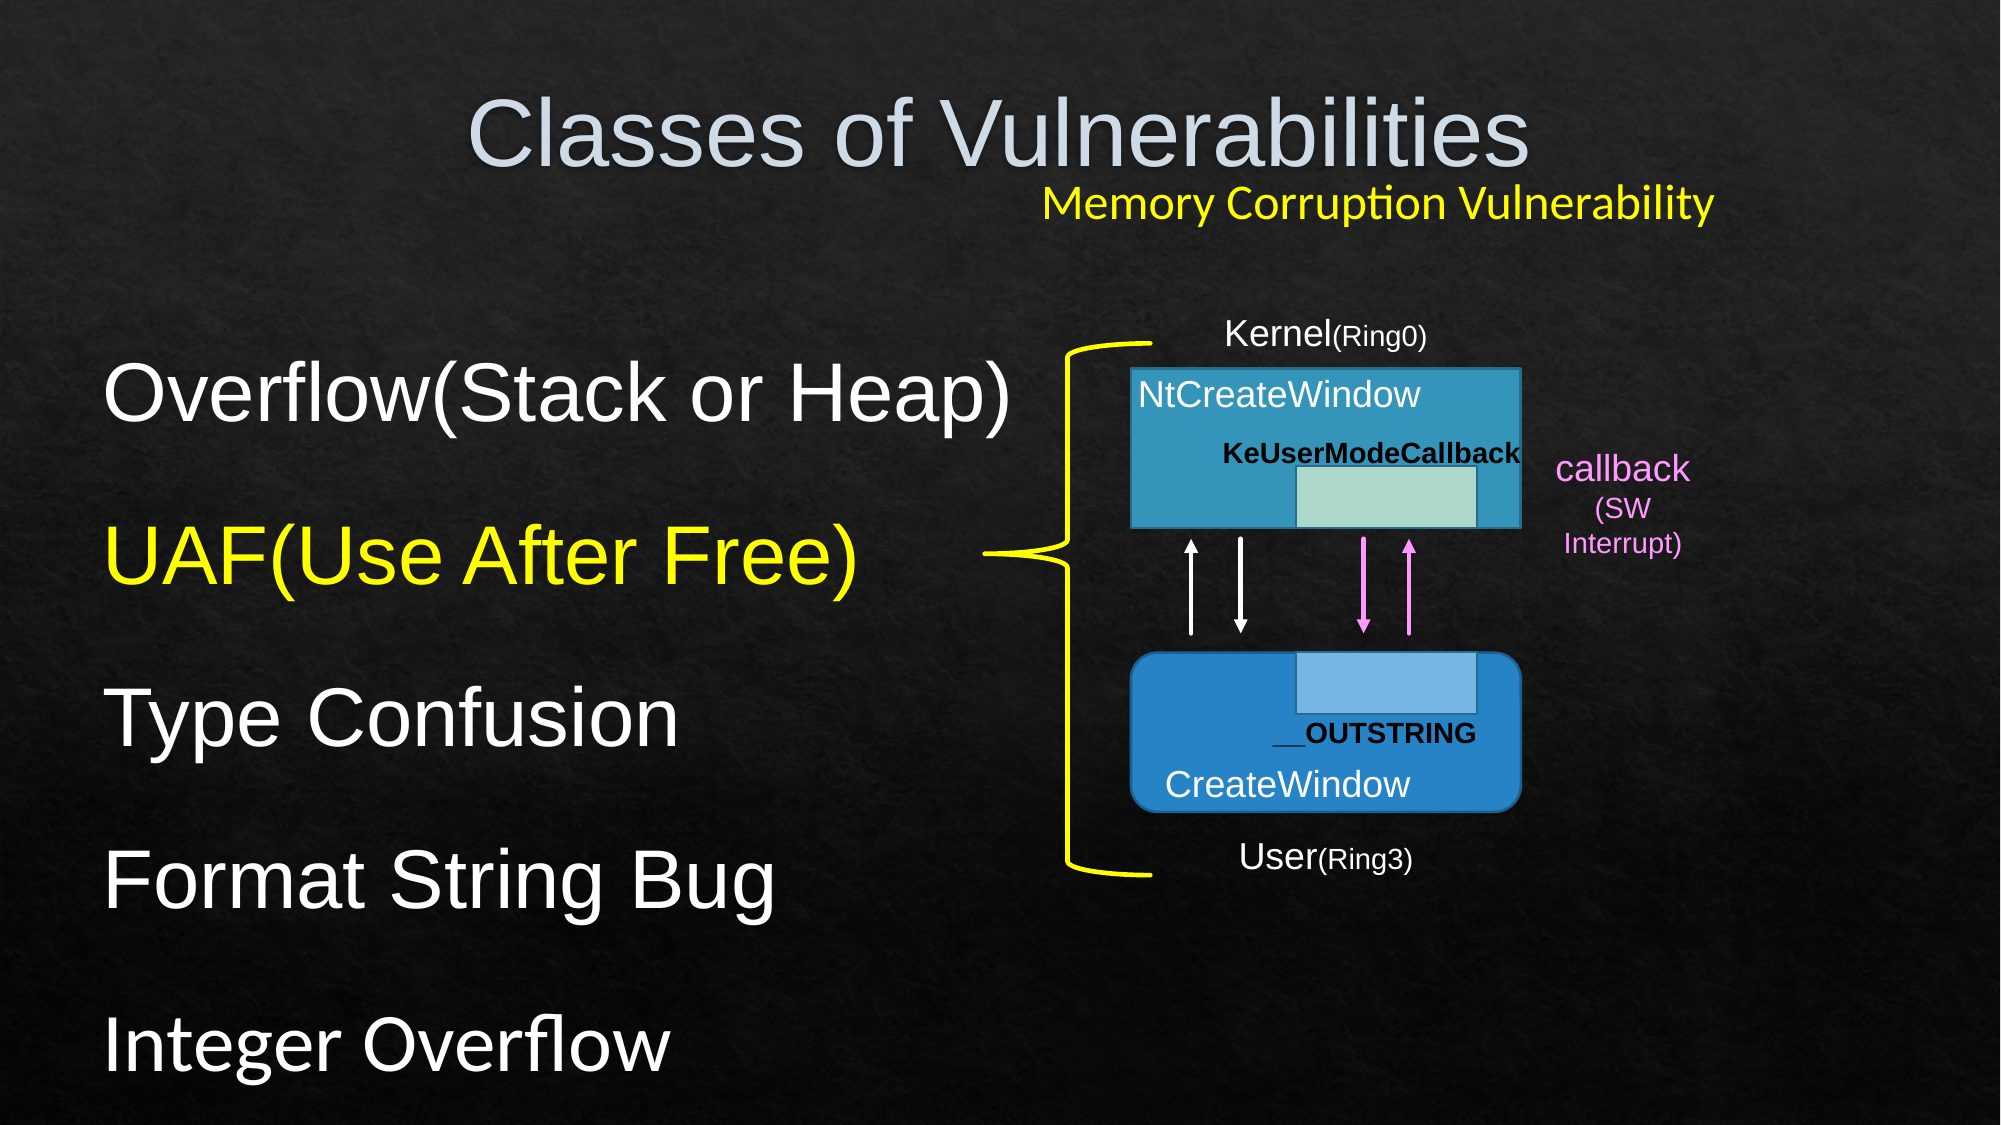

Classes of Vulnerabilities
Memory Corruption Vulnerability
Kernel(Ring0)
Overflow(Stack or Heap)

NtCreateWindow

KeUserModeCallback
callback
(SW Interrupt)

UAF(Use After Free)

Type Confusion
__OUTSTRING
CreateWindow
Format String Bug
User(Ring3)
Integer Overflow